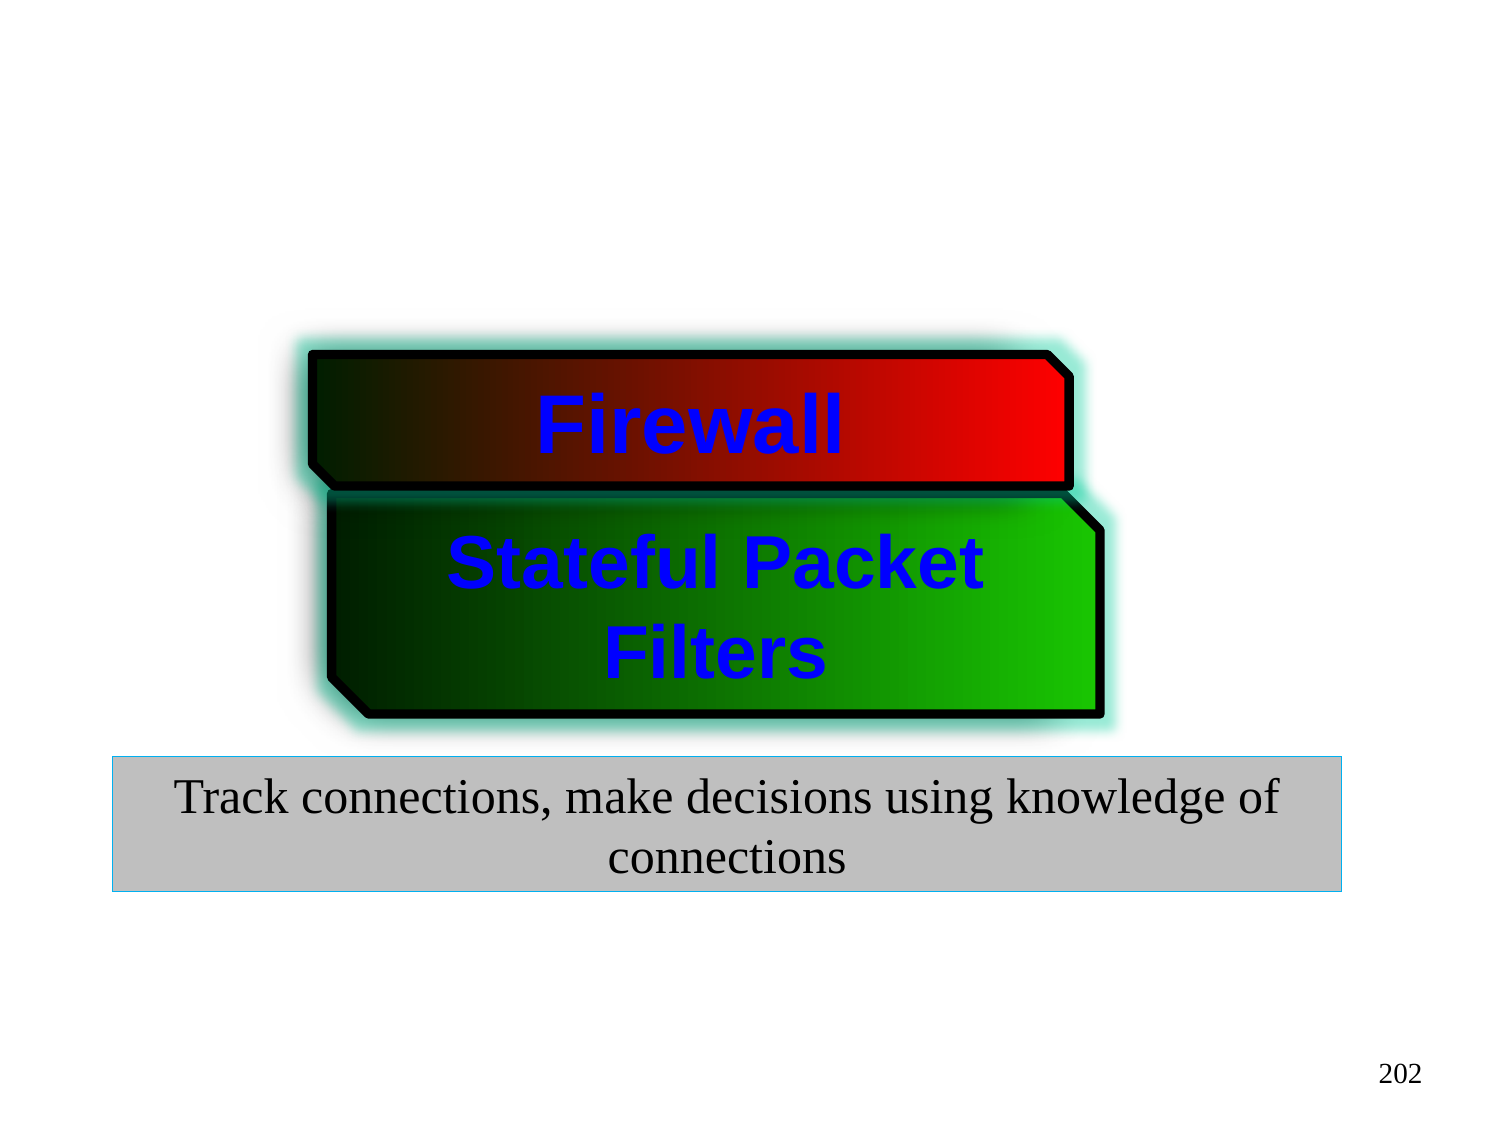

Firewall
Stateful Packet Filters
Track connections, make decisions using knowledge of connections